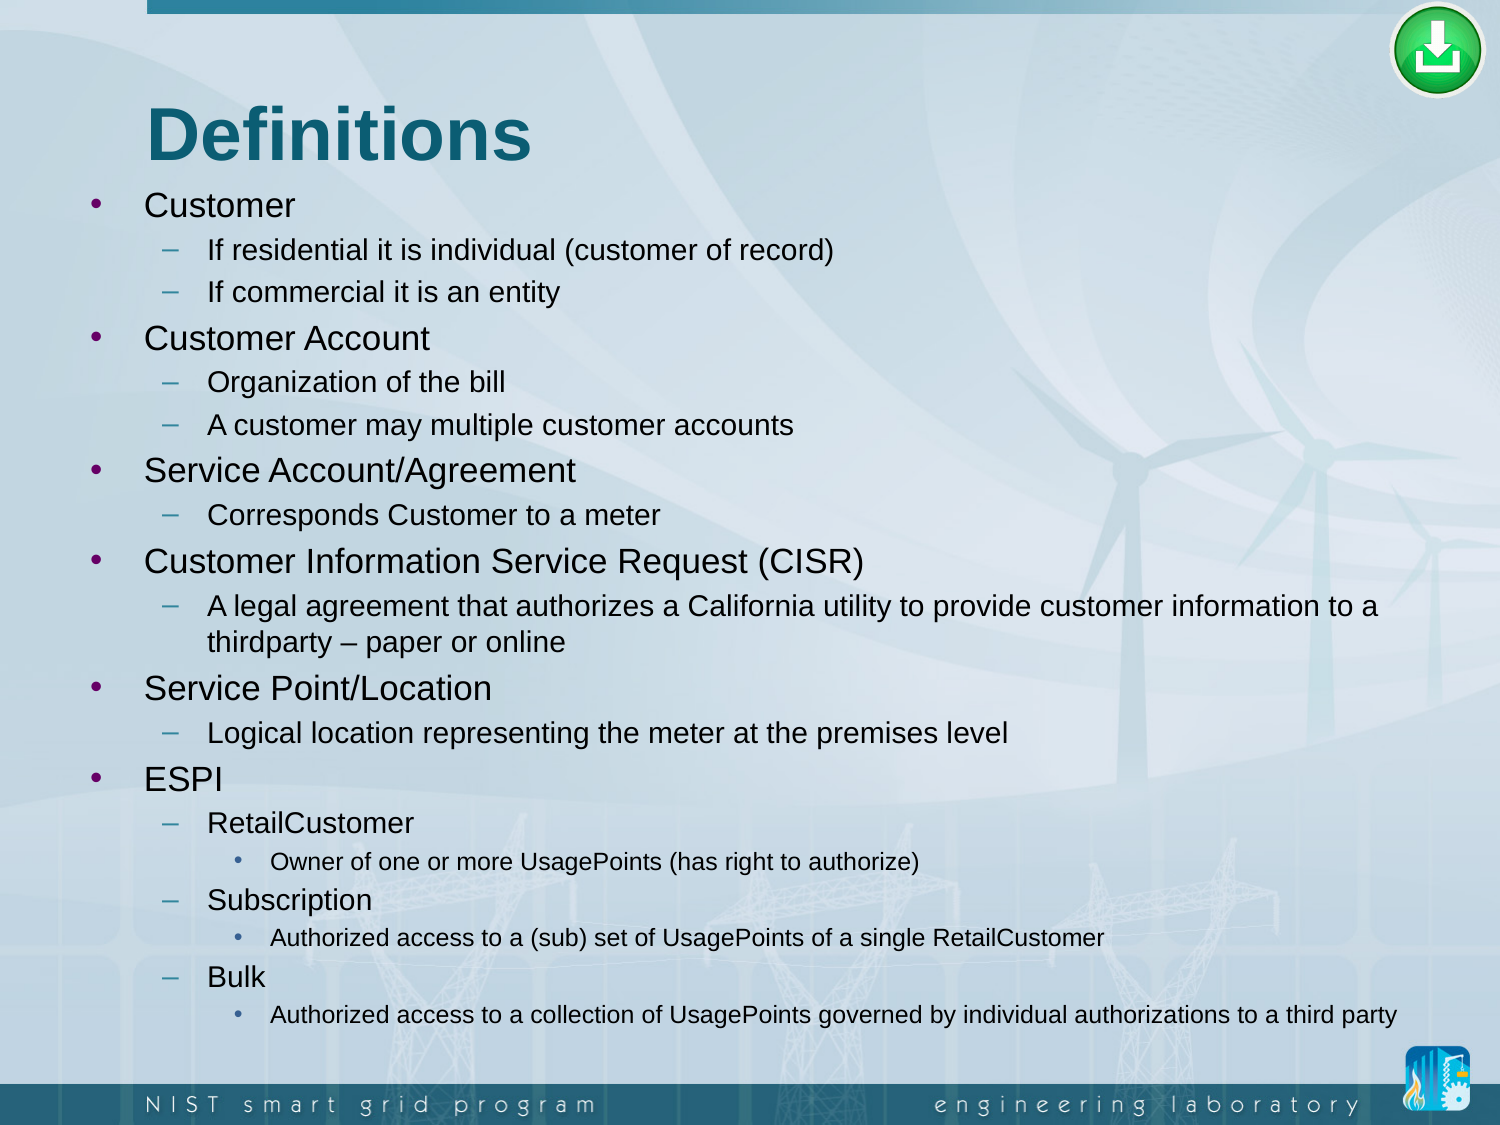

# Definitions
Customer
If residential it is individual (customer of record)
If commercial it is an entity
Customer Account
Organization of the bill
A customer may multiple customer accounts
Service Account/Agreement
Corresponds Customer to a meter
Customer Information Service Request (CISR)
A legal agreement that authorizes a California utility to provide customer information to a thirdparty – paper or online
Service Point/Location
Logical location representing the meter at the premises level
ESPI
RetailCustomer
Owner of one or more UsagePoints (has right to authorize)
Subscription
Authorized access to a (sub) set of UsagePoints of a single RetailCustomer
Bulk
Authorized access to a collection of UsagePoints governed by individual authorizations to a third party